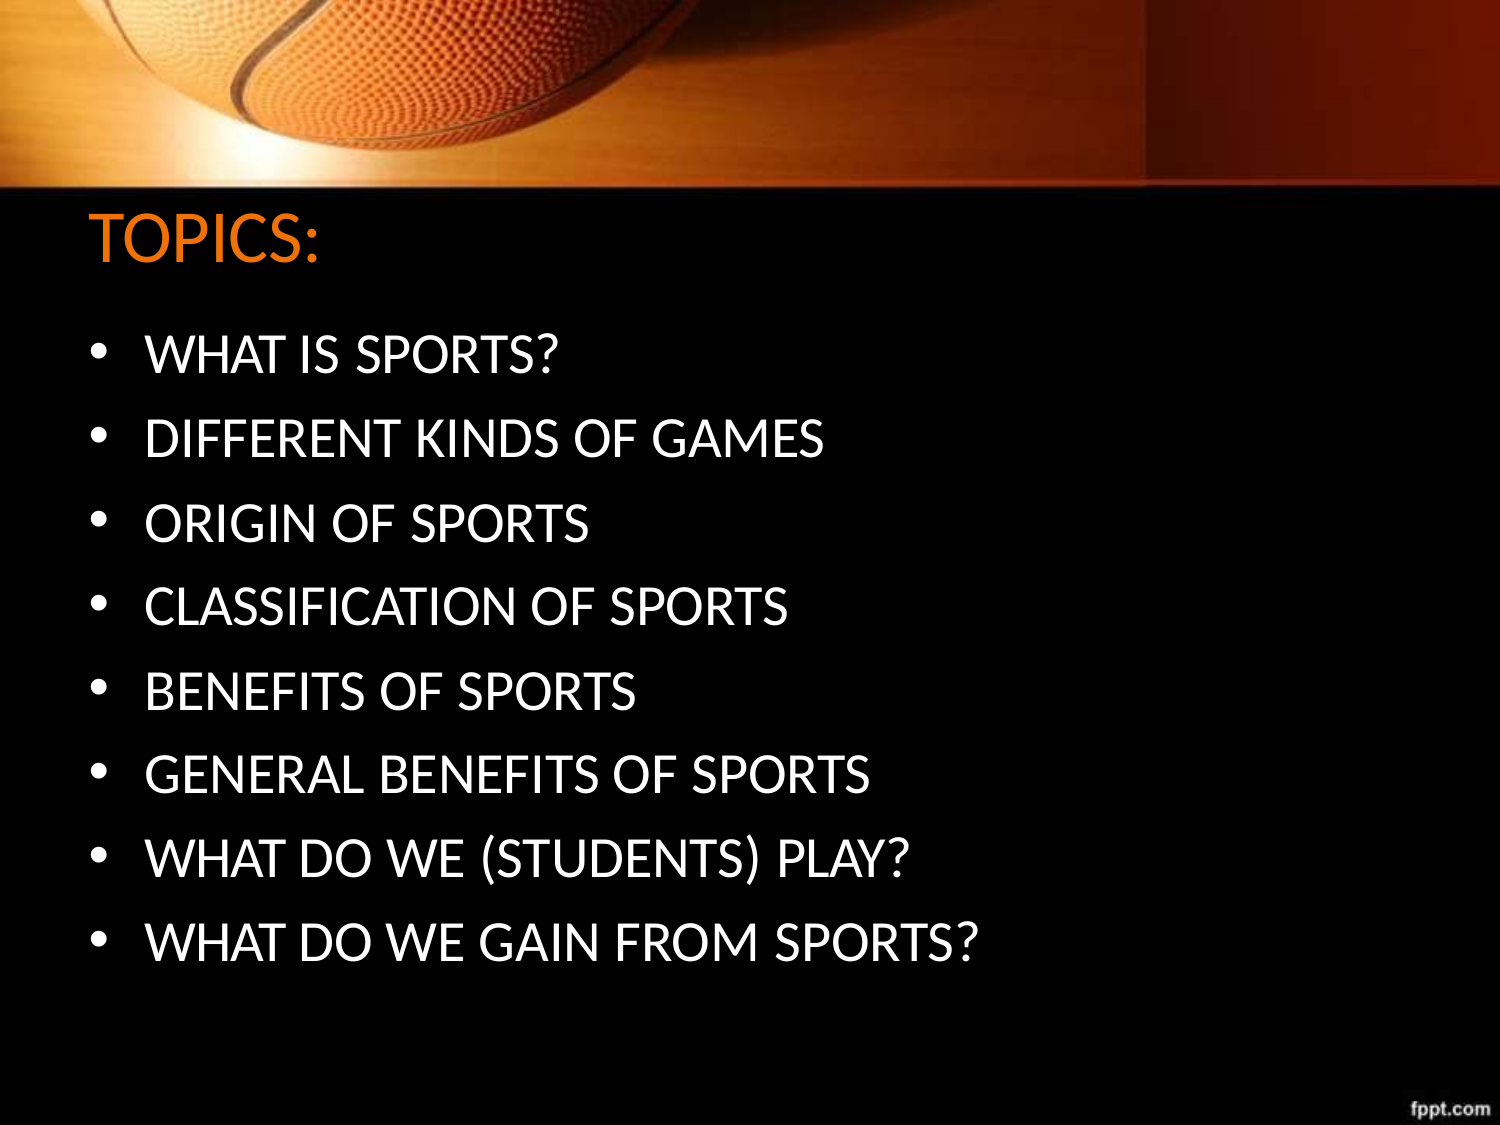

# TOPICS:
WHAT IS SPORTS?
DIFFERENT KINDS OF GAMES
ORIGIN OF SPORTS
CLASSIFICATION OF SPORTS
BENEFITS OF SPORTS
GENERAL BENEFITS OF SPORTS
WHAT DO WE (STUDENTS) PLAY?
WHAT DO WE GAIN FROM SPORTS?